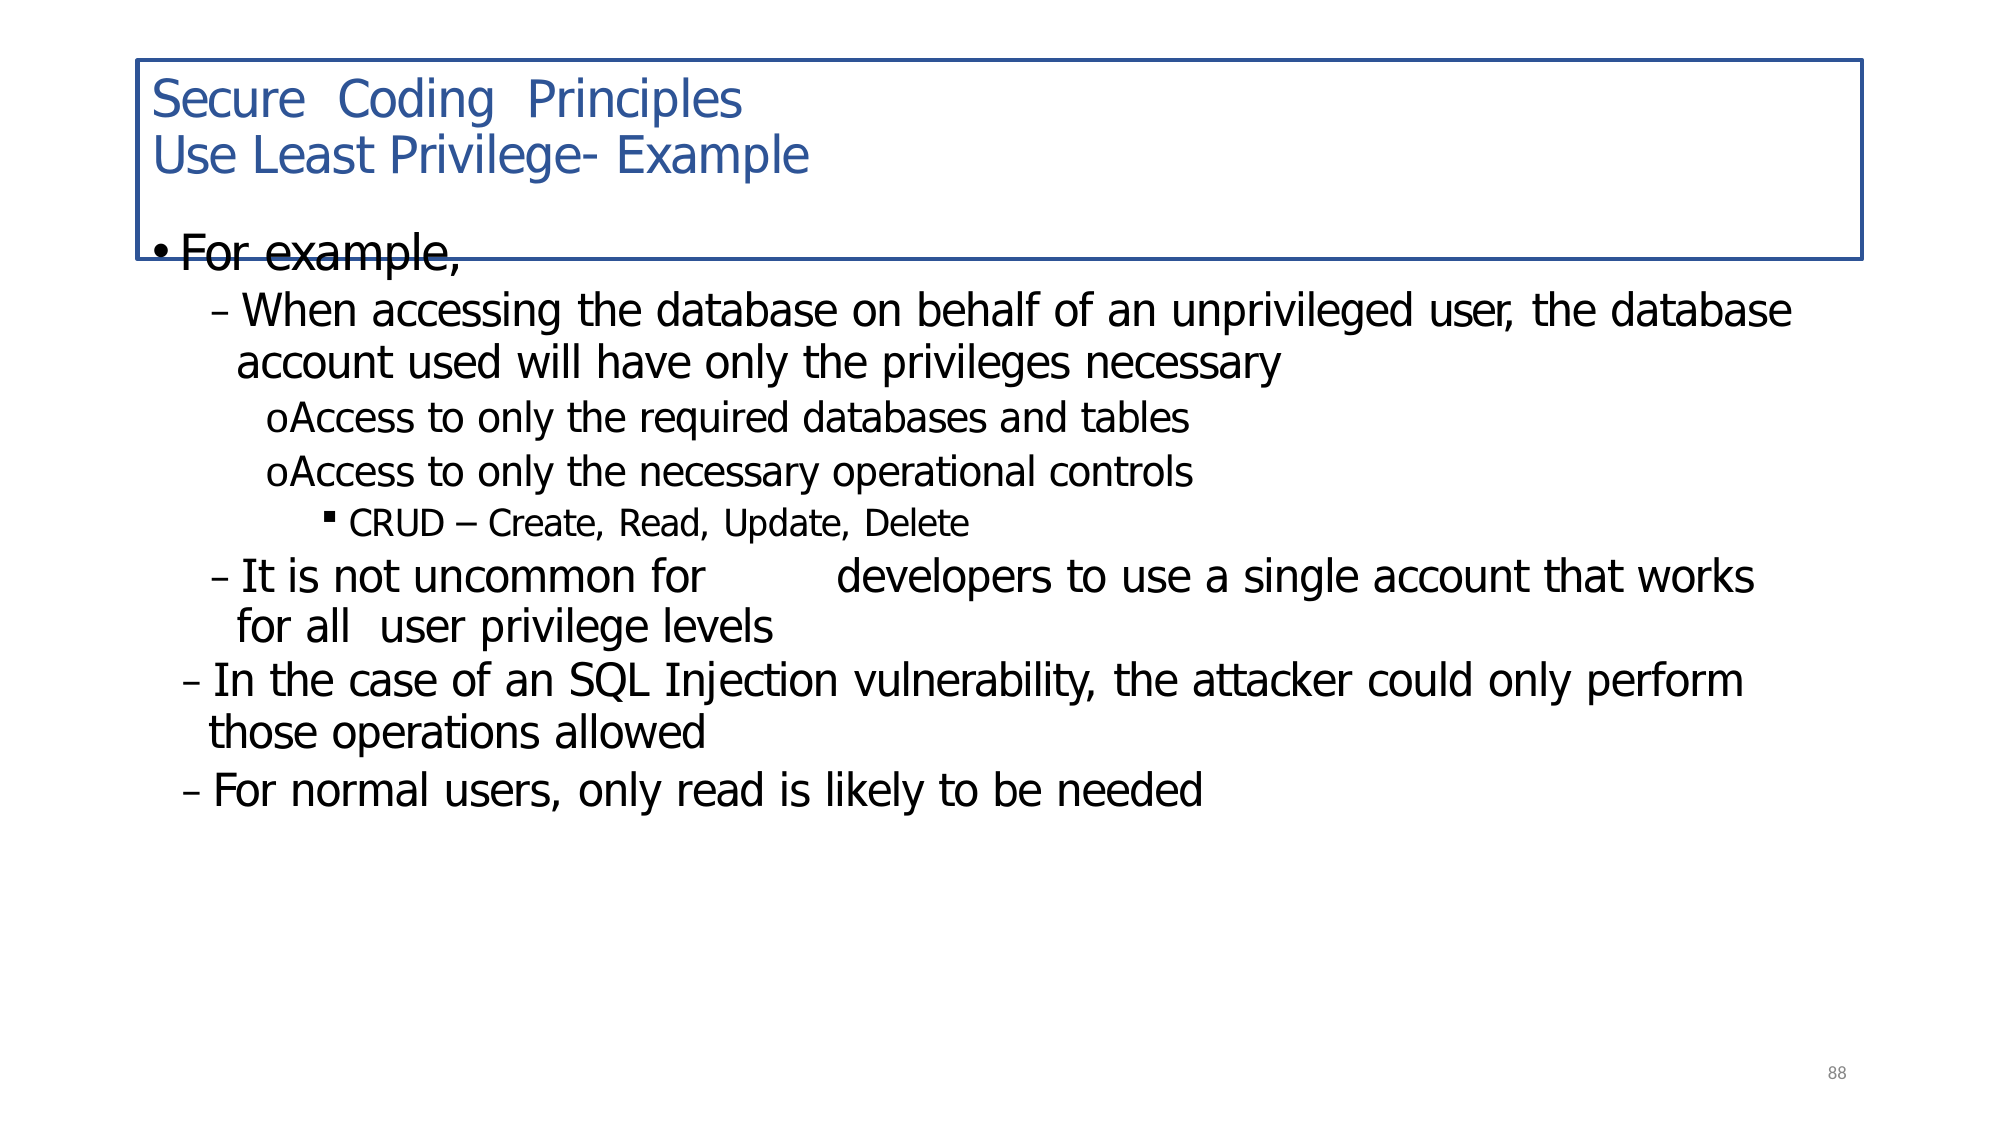

# Secure Coding Principles  Use Least Privilege- Example
For example,
– When accessing the database on behalf of an unprivileged user, the database
account used will have only the privileges necessary
oAccess to only the required databases and tables
oAccess to only the necessary operational controls
CRUD – Create, Read, Update, Delete
– It is not uncommon for	developers to use a single account that works for all  user privilege levels
– In the case of an SQL Injection vulnerability, the attacker could only perform
those operations allowed
– For normal users, only read is likely to be needed
88